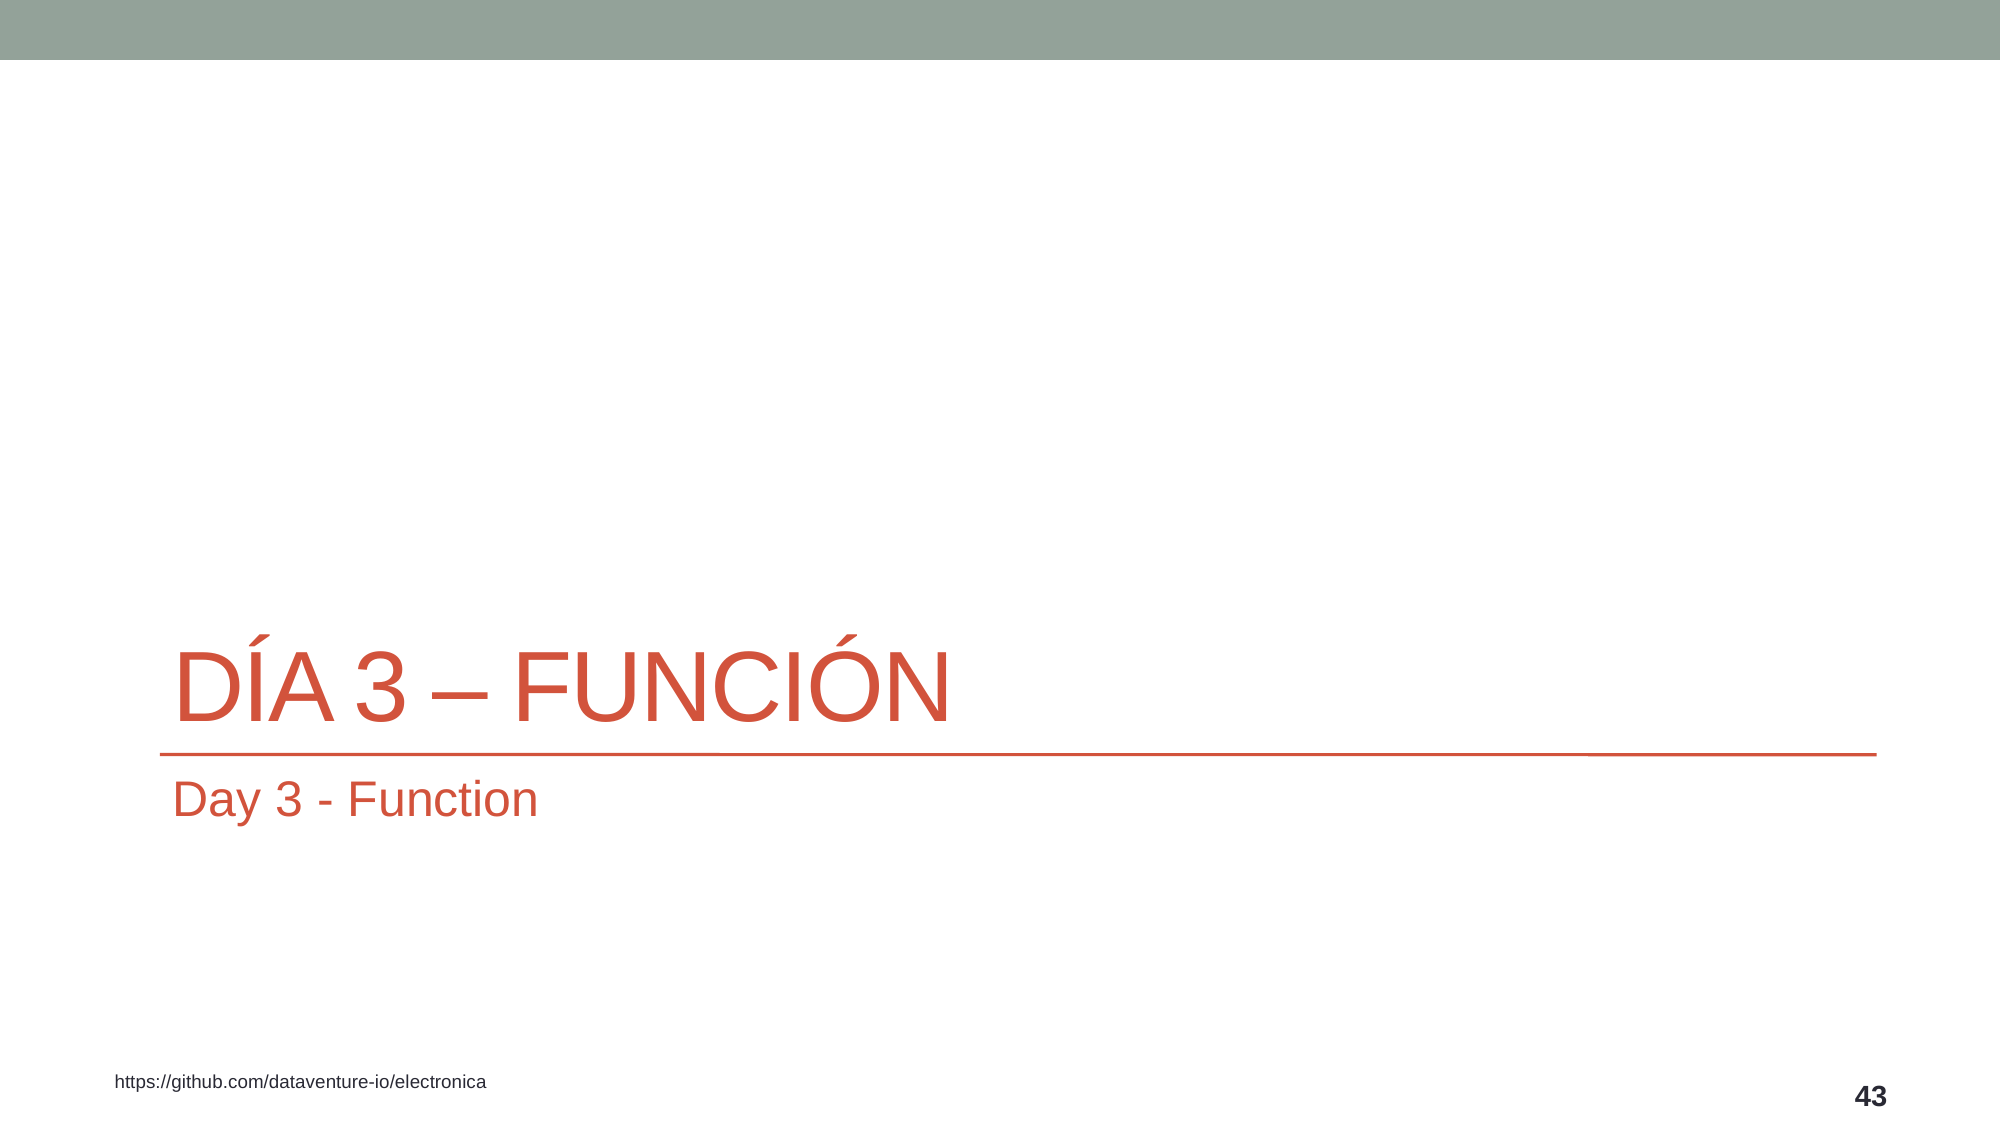

# día 3 – función
Day 3 - Function
43